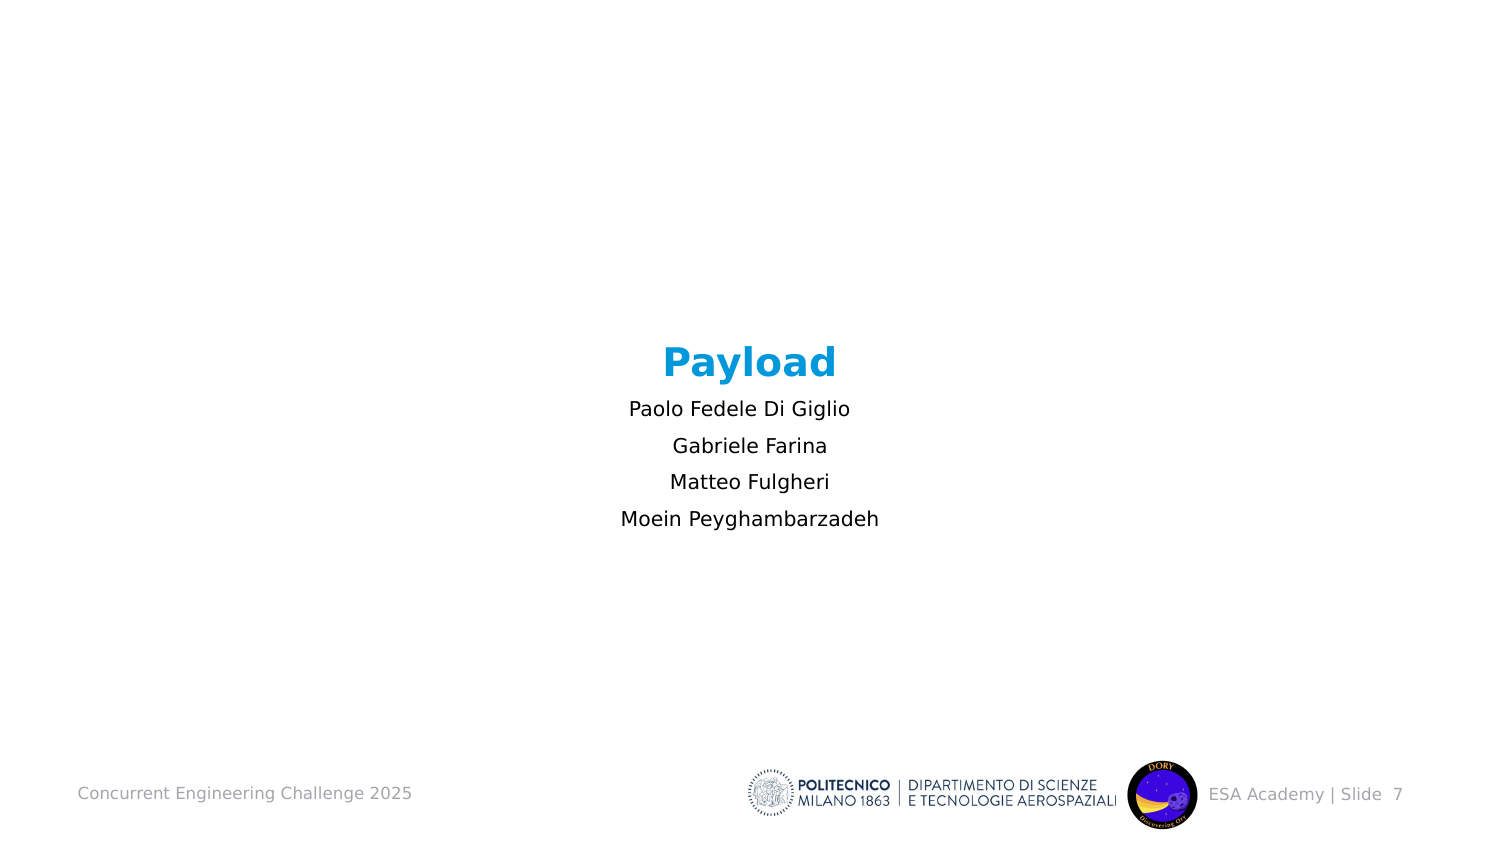

# Payload Paolo Fedele Di Giglio  Gabriele Farina Matteo Fulgheri Moein Peyghambarzadeh